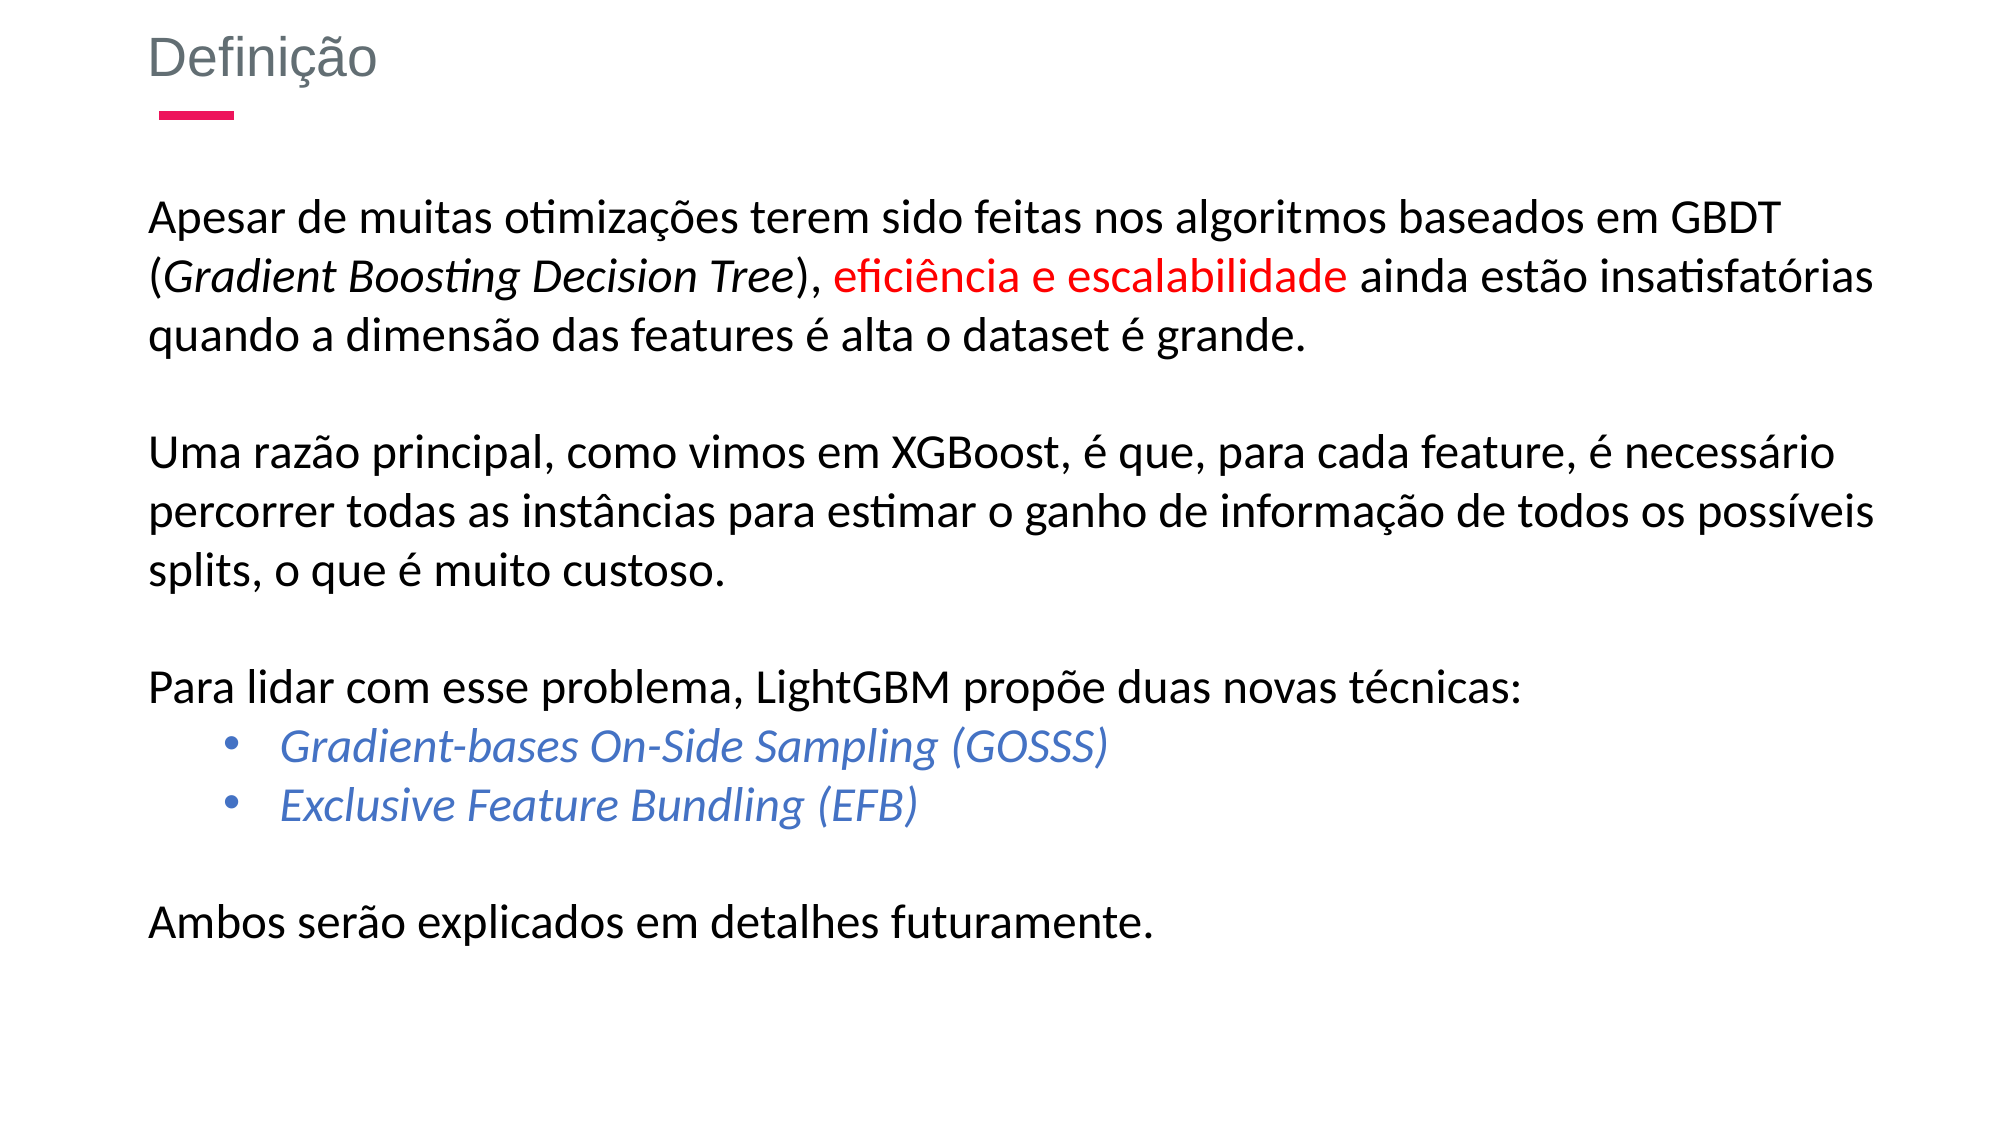

Definição
Apesar de muitas otimizações terem sido feitas nos algoritmos baseados em GBDT (Gradient Boosting Decision Tree), eficiência e escalabilidade ainda estão insatisfatórias quando a dimensão das features é alta o dataset é grande.

Uma razão principal, como vimos em XGBoost, é que, para cada feature, é necessário percorrer todas as instâncias para estimar o ganho de informação de todos os possíveis splits, o que é muito custoso.

Para lidar com esse problema, LightGBM propõe duas novas técnicas:
Gradient-bases On-Side Sampling (GOSSS)
Exclusive Feature Bundling (EFB)

Ambos serão explicados em detalhes futuramente.